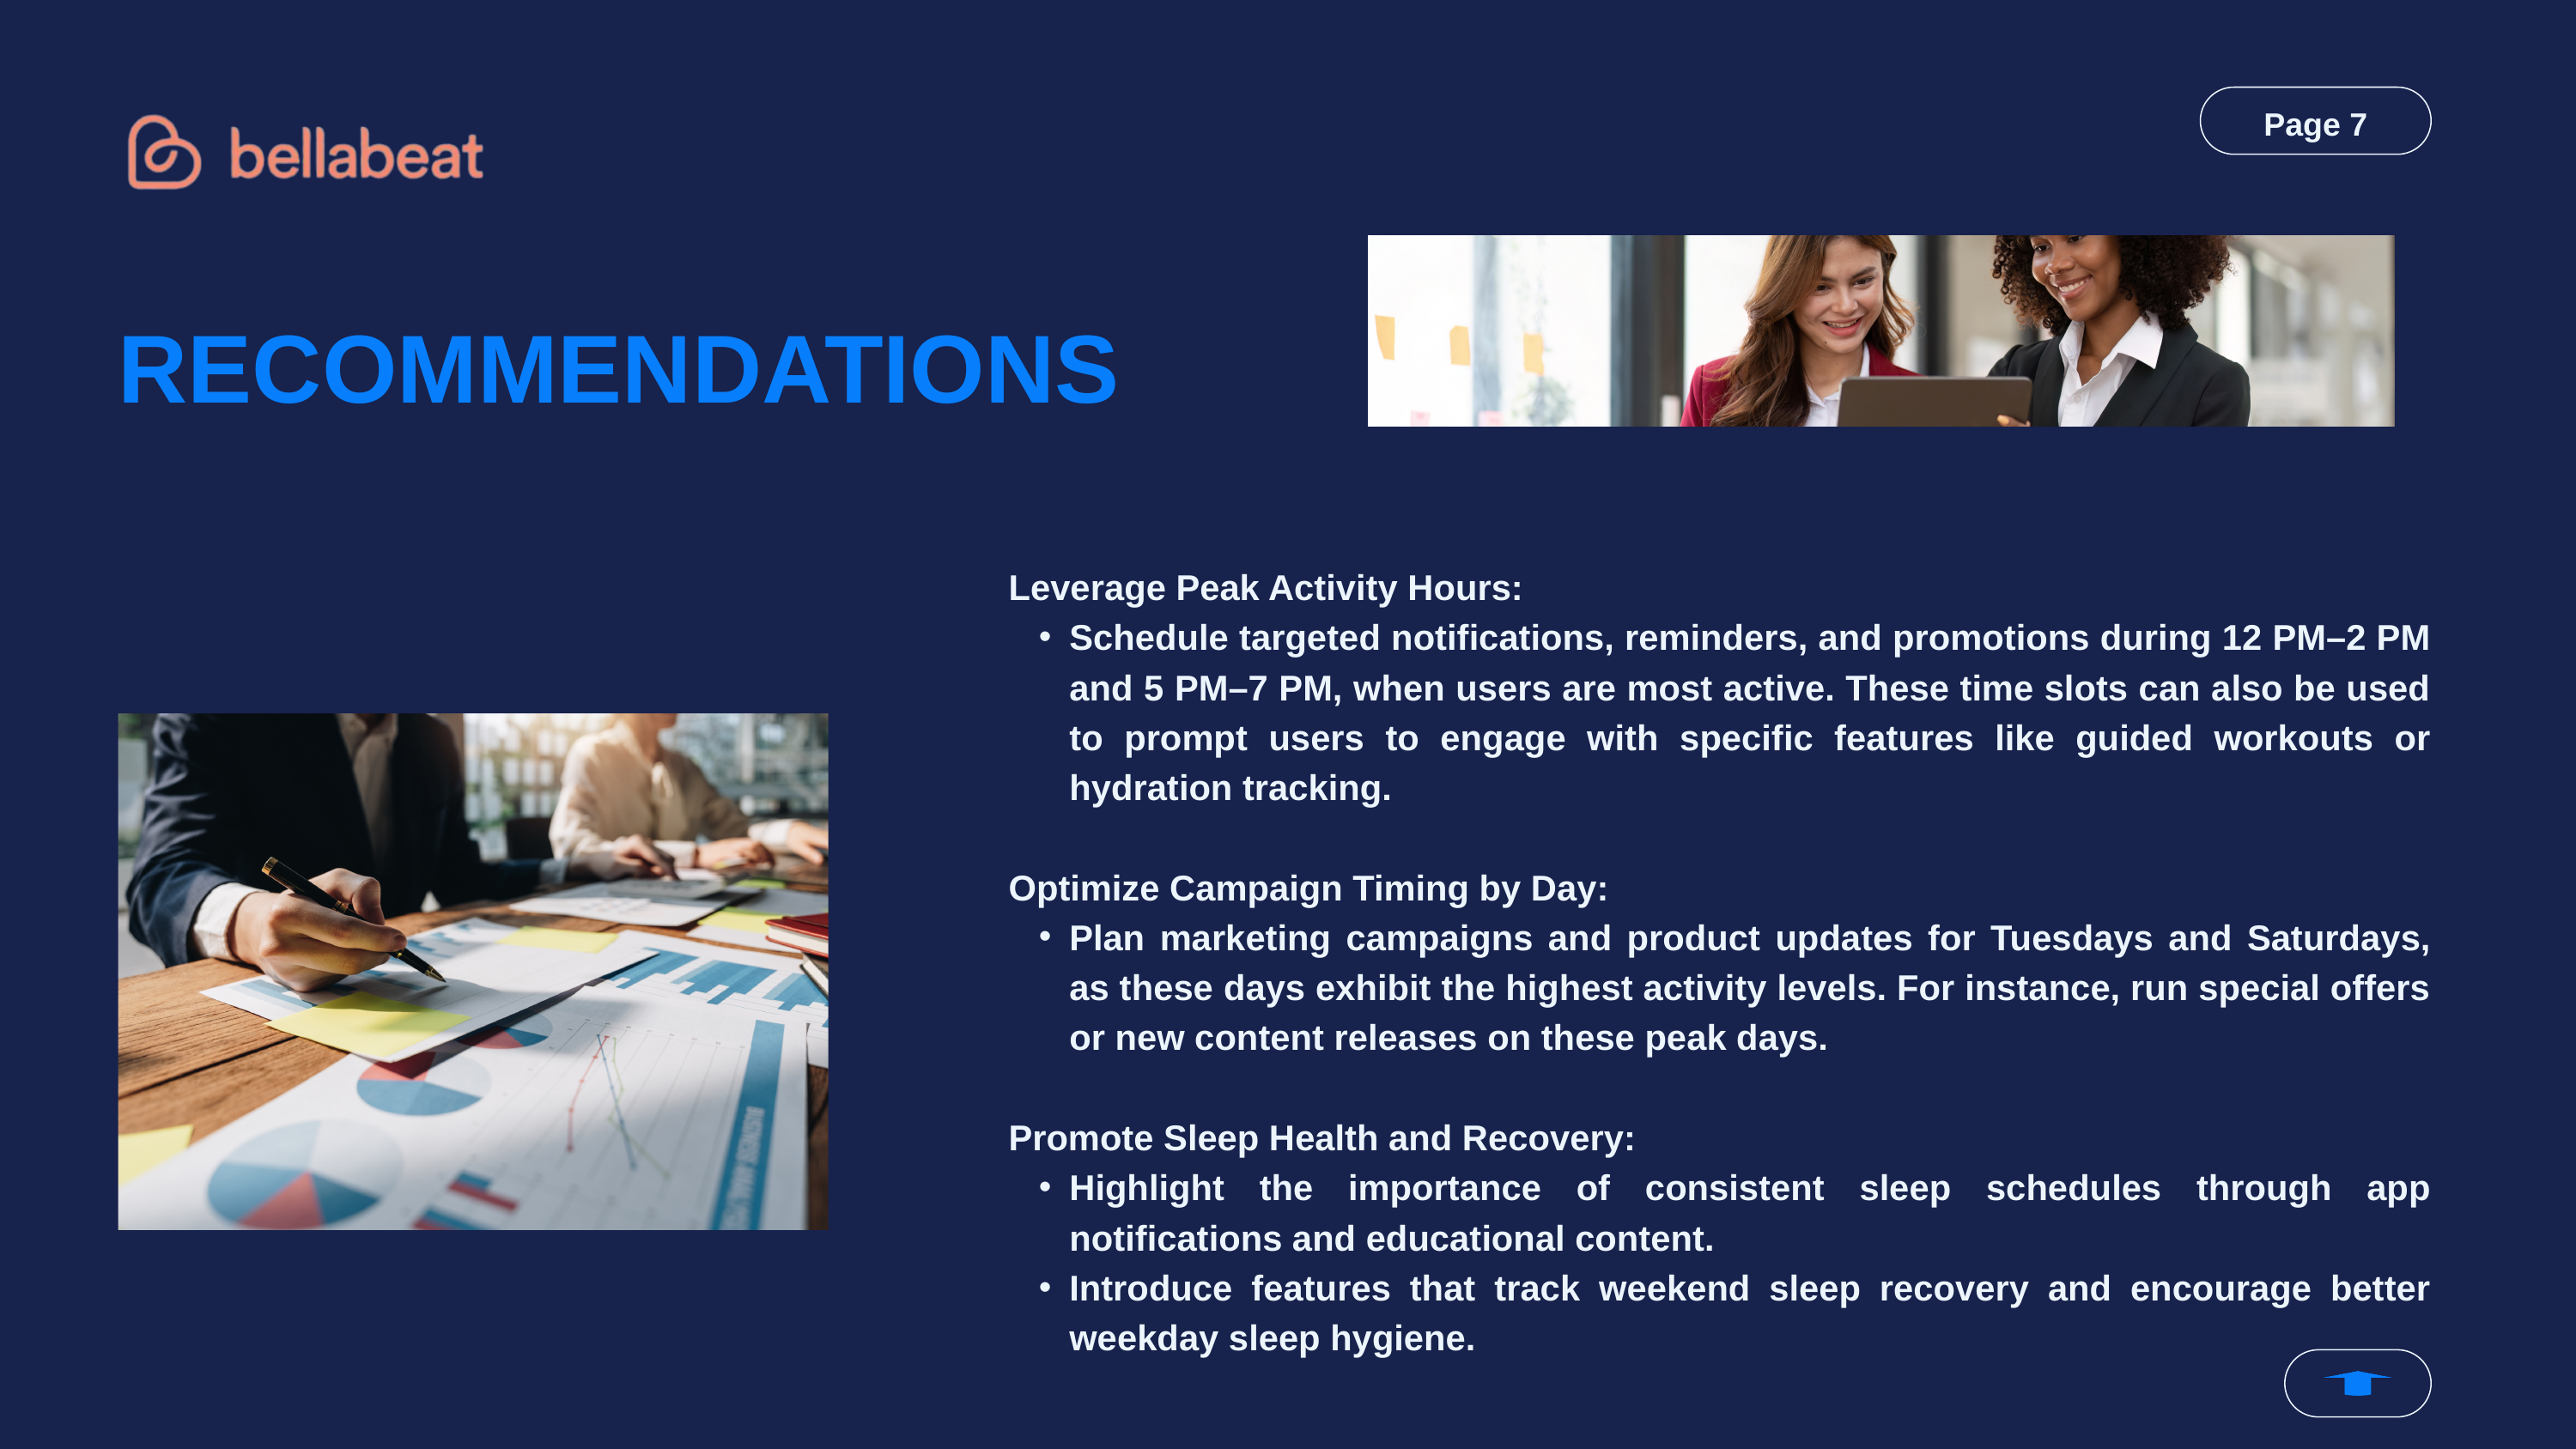

Page 7

RECOMMENDATIONS
Leverage Peak Activity Hours:
Schedule targeted notifications, reminders, and promotions during 12 PM–2 PM and 5 PM–7 PM, when users are most active. These time slots can also be used to prompt users to engage with specific features like guided workouts or hydration tracking.

Optimize Campaign Timing by Day:
Plan marketing campaigns and product updates for Tuesdays and Saturdays, as these days exhibit the highest activity levels. For instance, run special offers or new content releases on these peak days.

Promote Sleep Health and Recovery:
Highlight the importance of consistent sleep schedules through app notifications and educational content.
Introduce features that track weekend sleep recovery and encourage better weekday sleep hygiene.